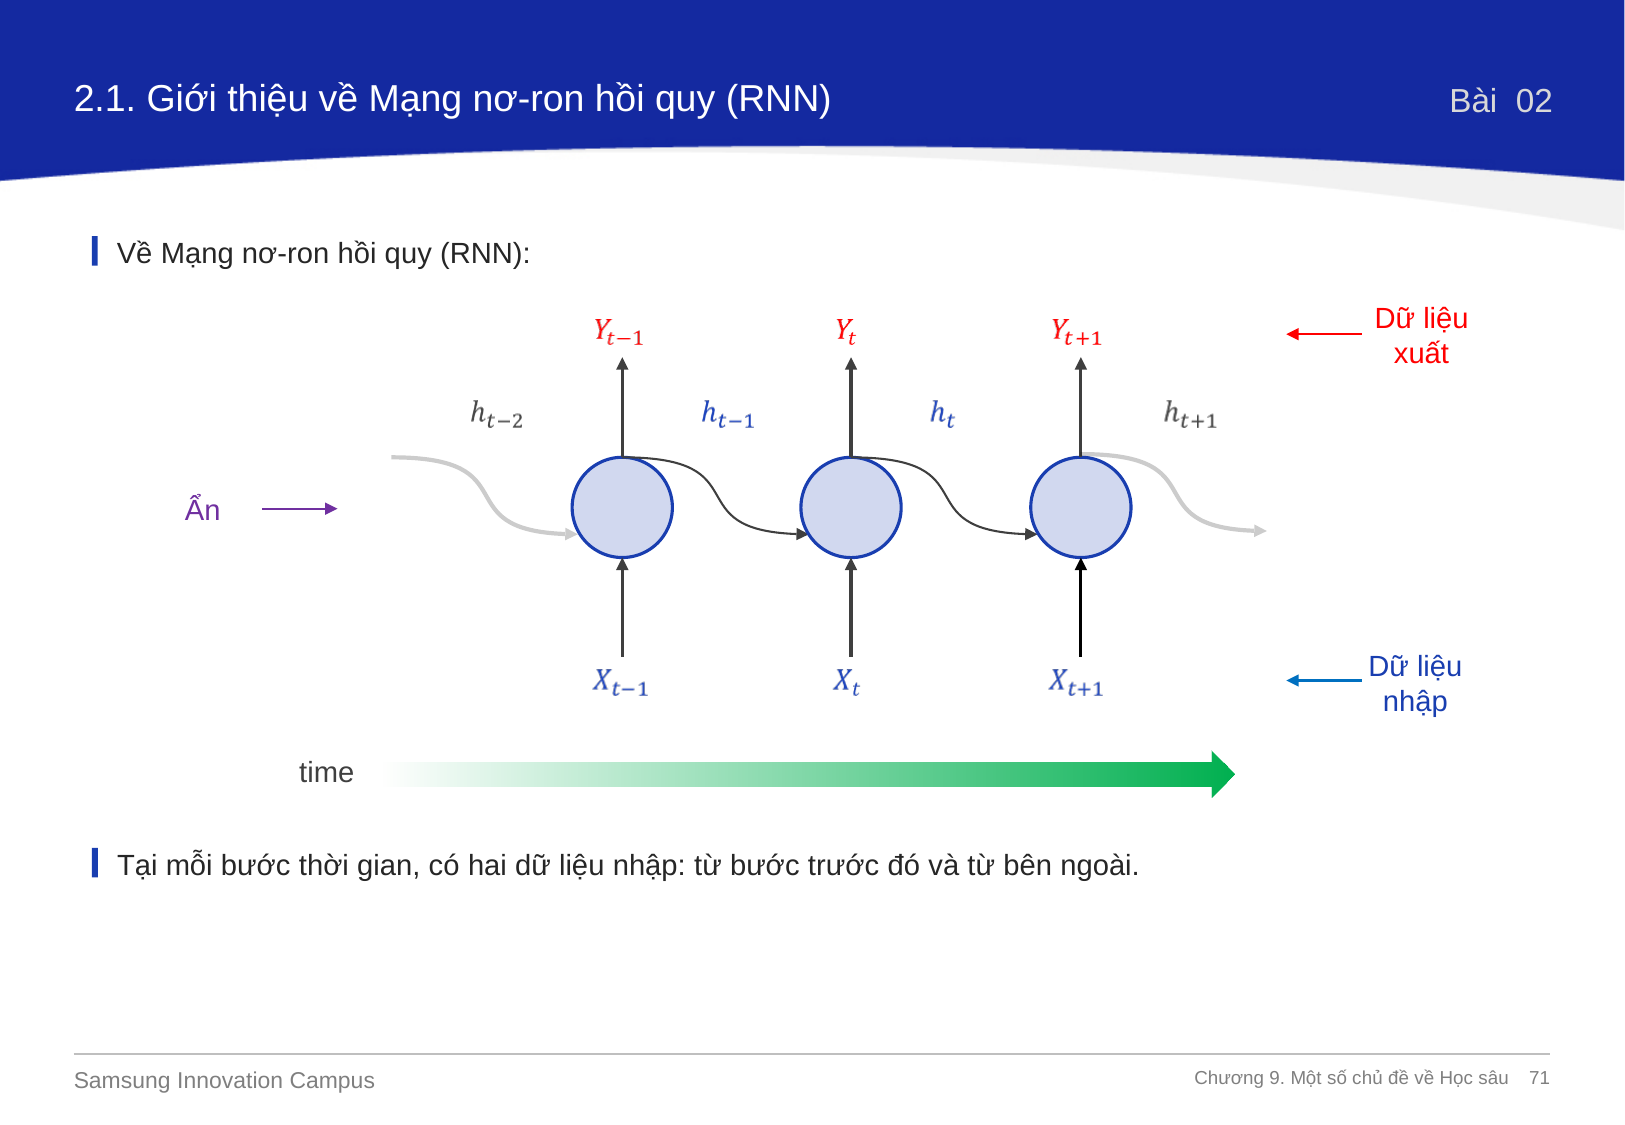

2.1. Giới thiệu về Mạng nơ-ron hồi quy (RNN)
Bài  02
Về Mạng nơ-ron hồi quy (RNN):

Dữ liệu xuất

time

Ẩn
Dữ liệu nhập

Tại mỗi bước thời gian, có hai dữ liệu nhập: từ bước trước đó và từ bên ngoài.